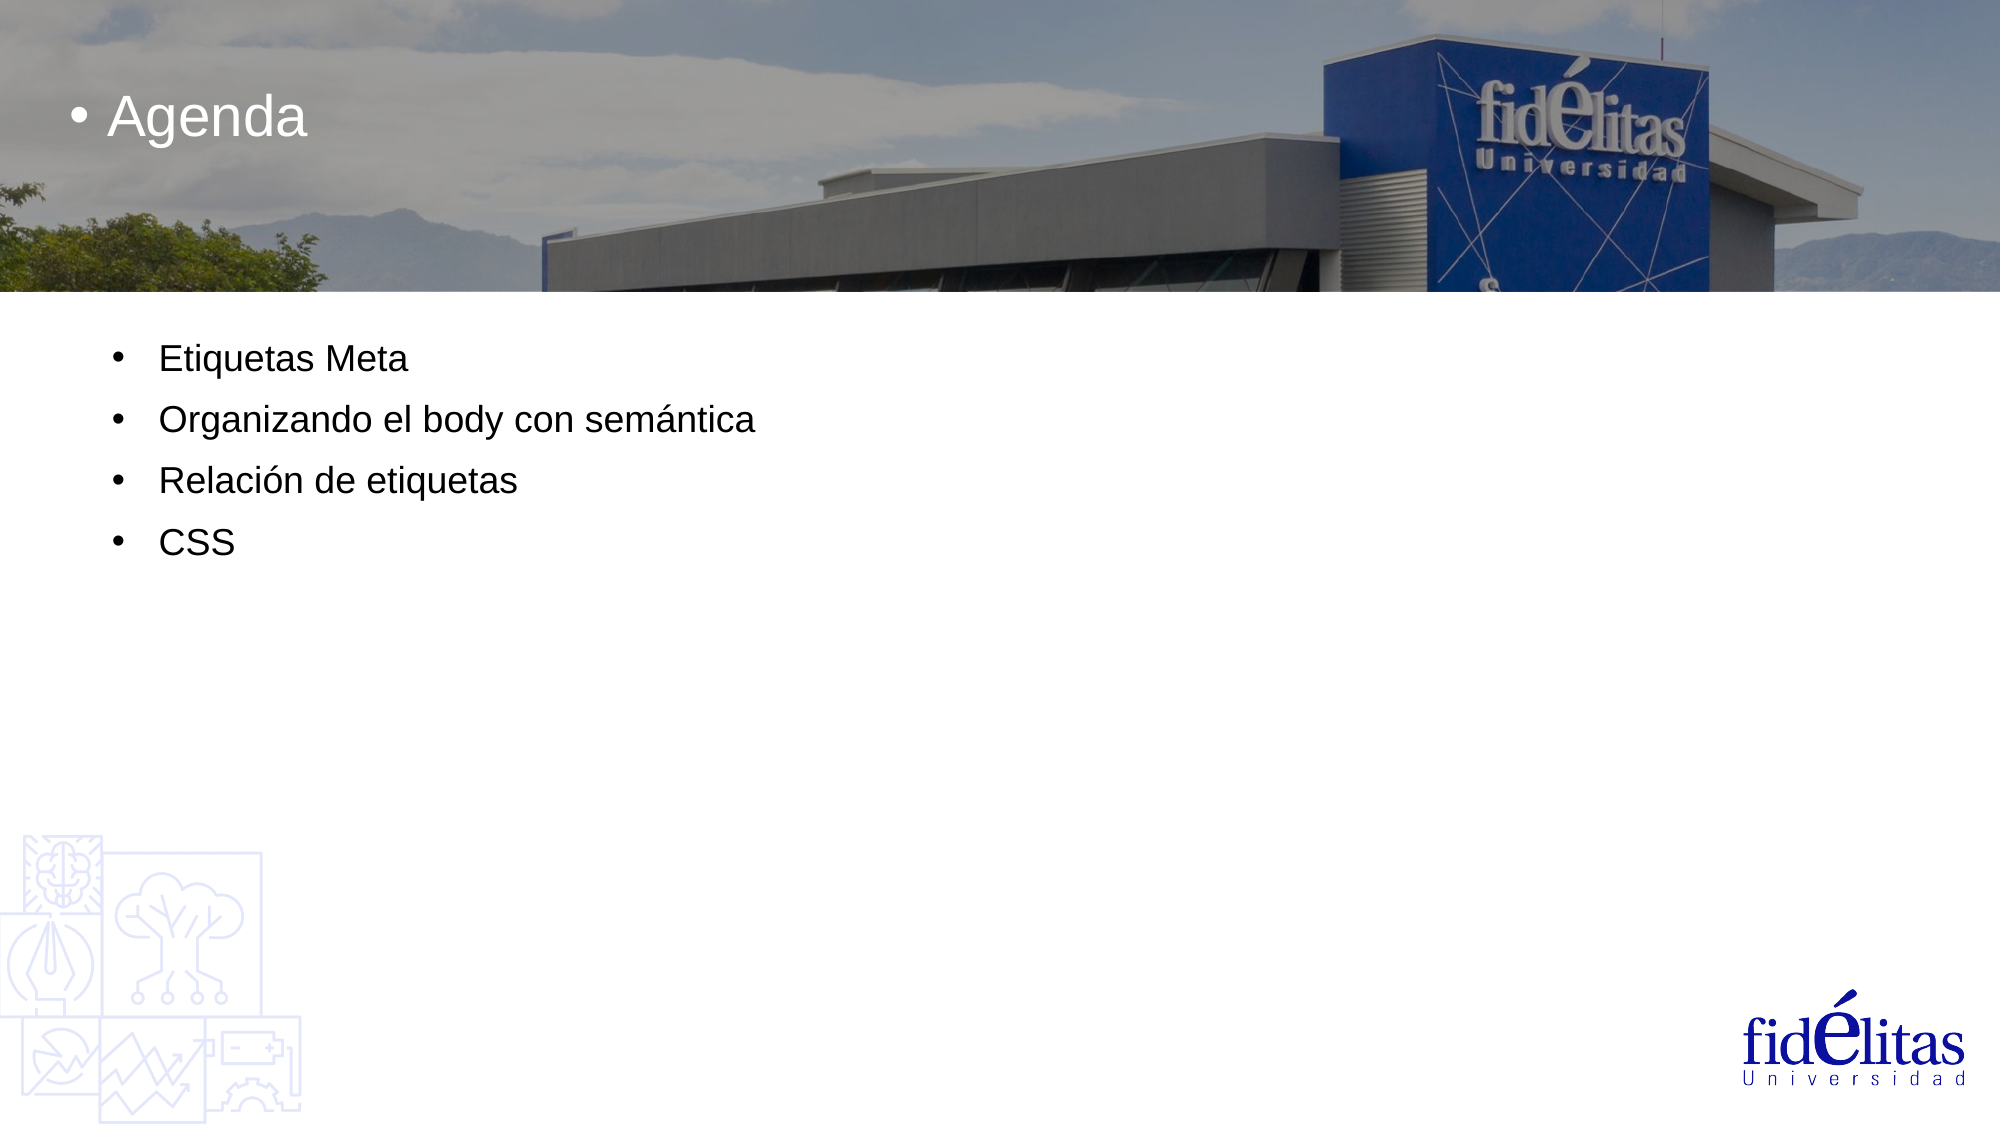

Agenda
Etiquetas Meta
Organizando el body con semántica
Relación de etiquetas
CSS